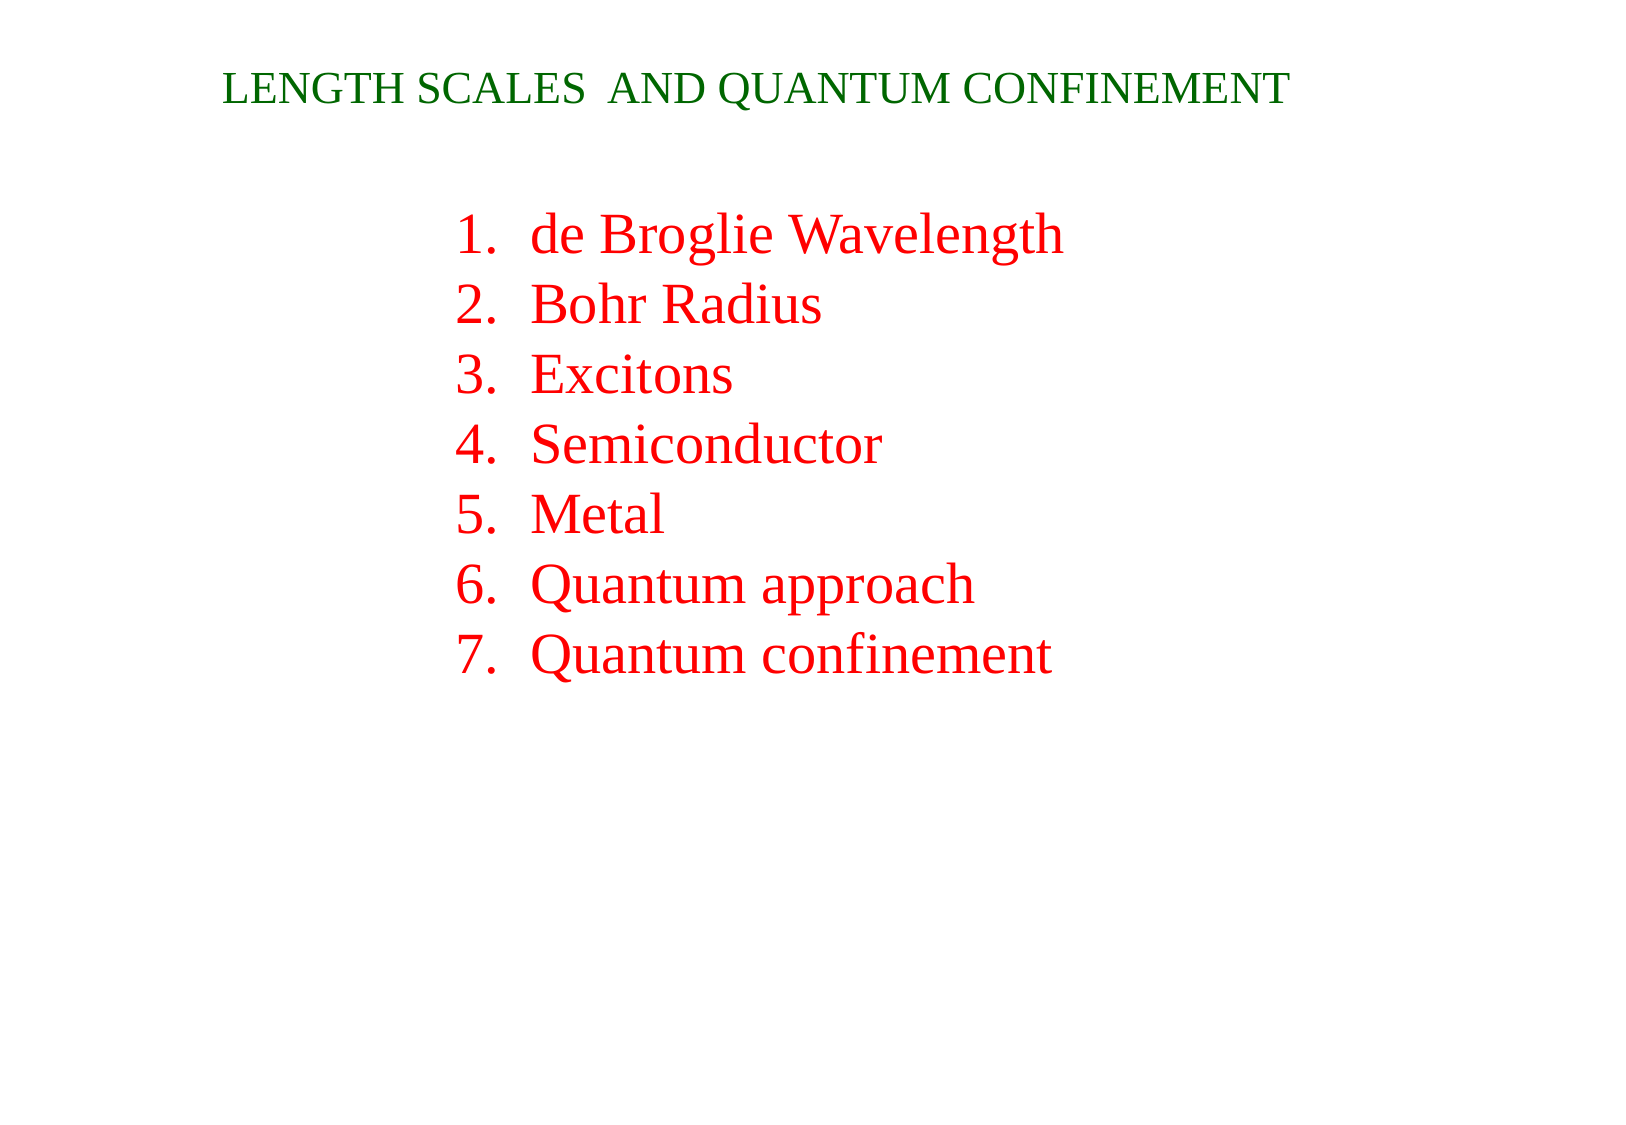

LENGTH SCALES  AND QUANTUM CONFINEMENT
de Broglie Wavelength
Bohr Radius
Excitons
Semiconductor
Metal
Quantum approach
Quantum confinement

76